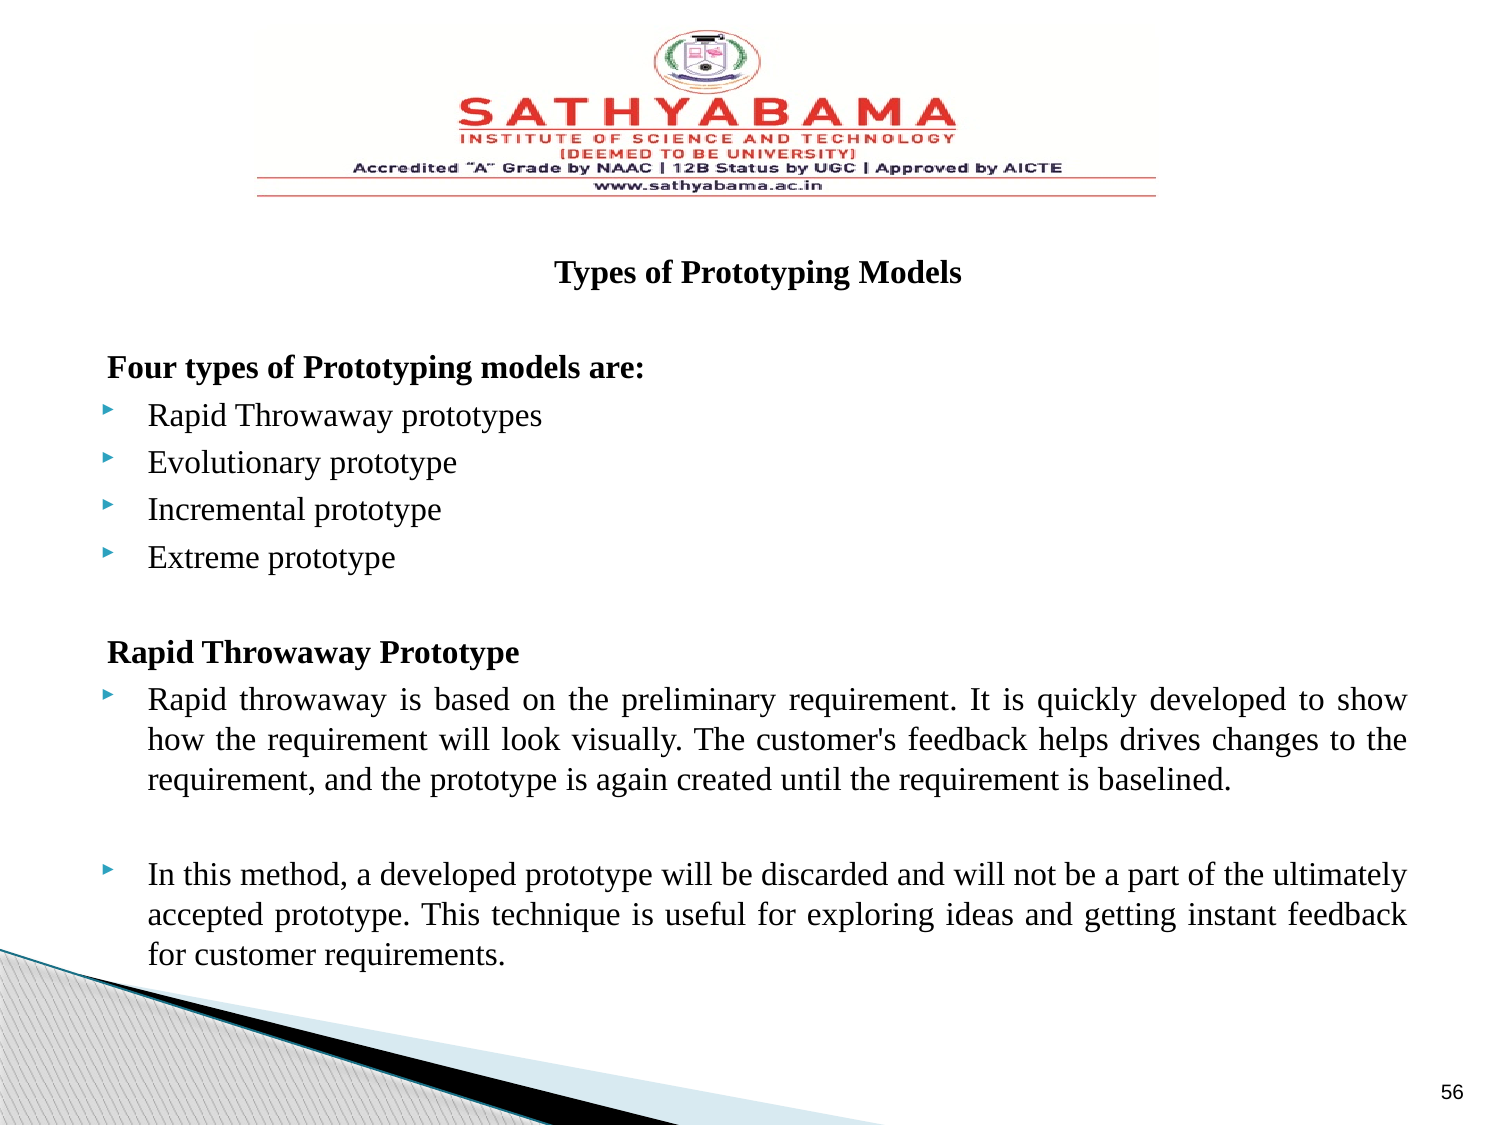

Types of Prototyping Models

Four types of Prototyping models are:
Rapid Throwaway prototypes
Evolutionary prototype
Incremental prototype
Extreme prototype

Rapid Throwaway Prototype
Rapid throwaway is based on the preliminary requirement. It is quickly developed to show how the requirement will look visually. The customer's feedback helps drives changes to the requirement, and the prototype is again created until the requirement is baselined.

In this method, a developed prototype will be discarded and will not be a part of the ultimately accepted prototype. This technique is useful for exploring ideas and getting instant feedback for customer requirements.

56